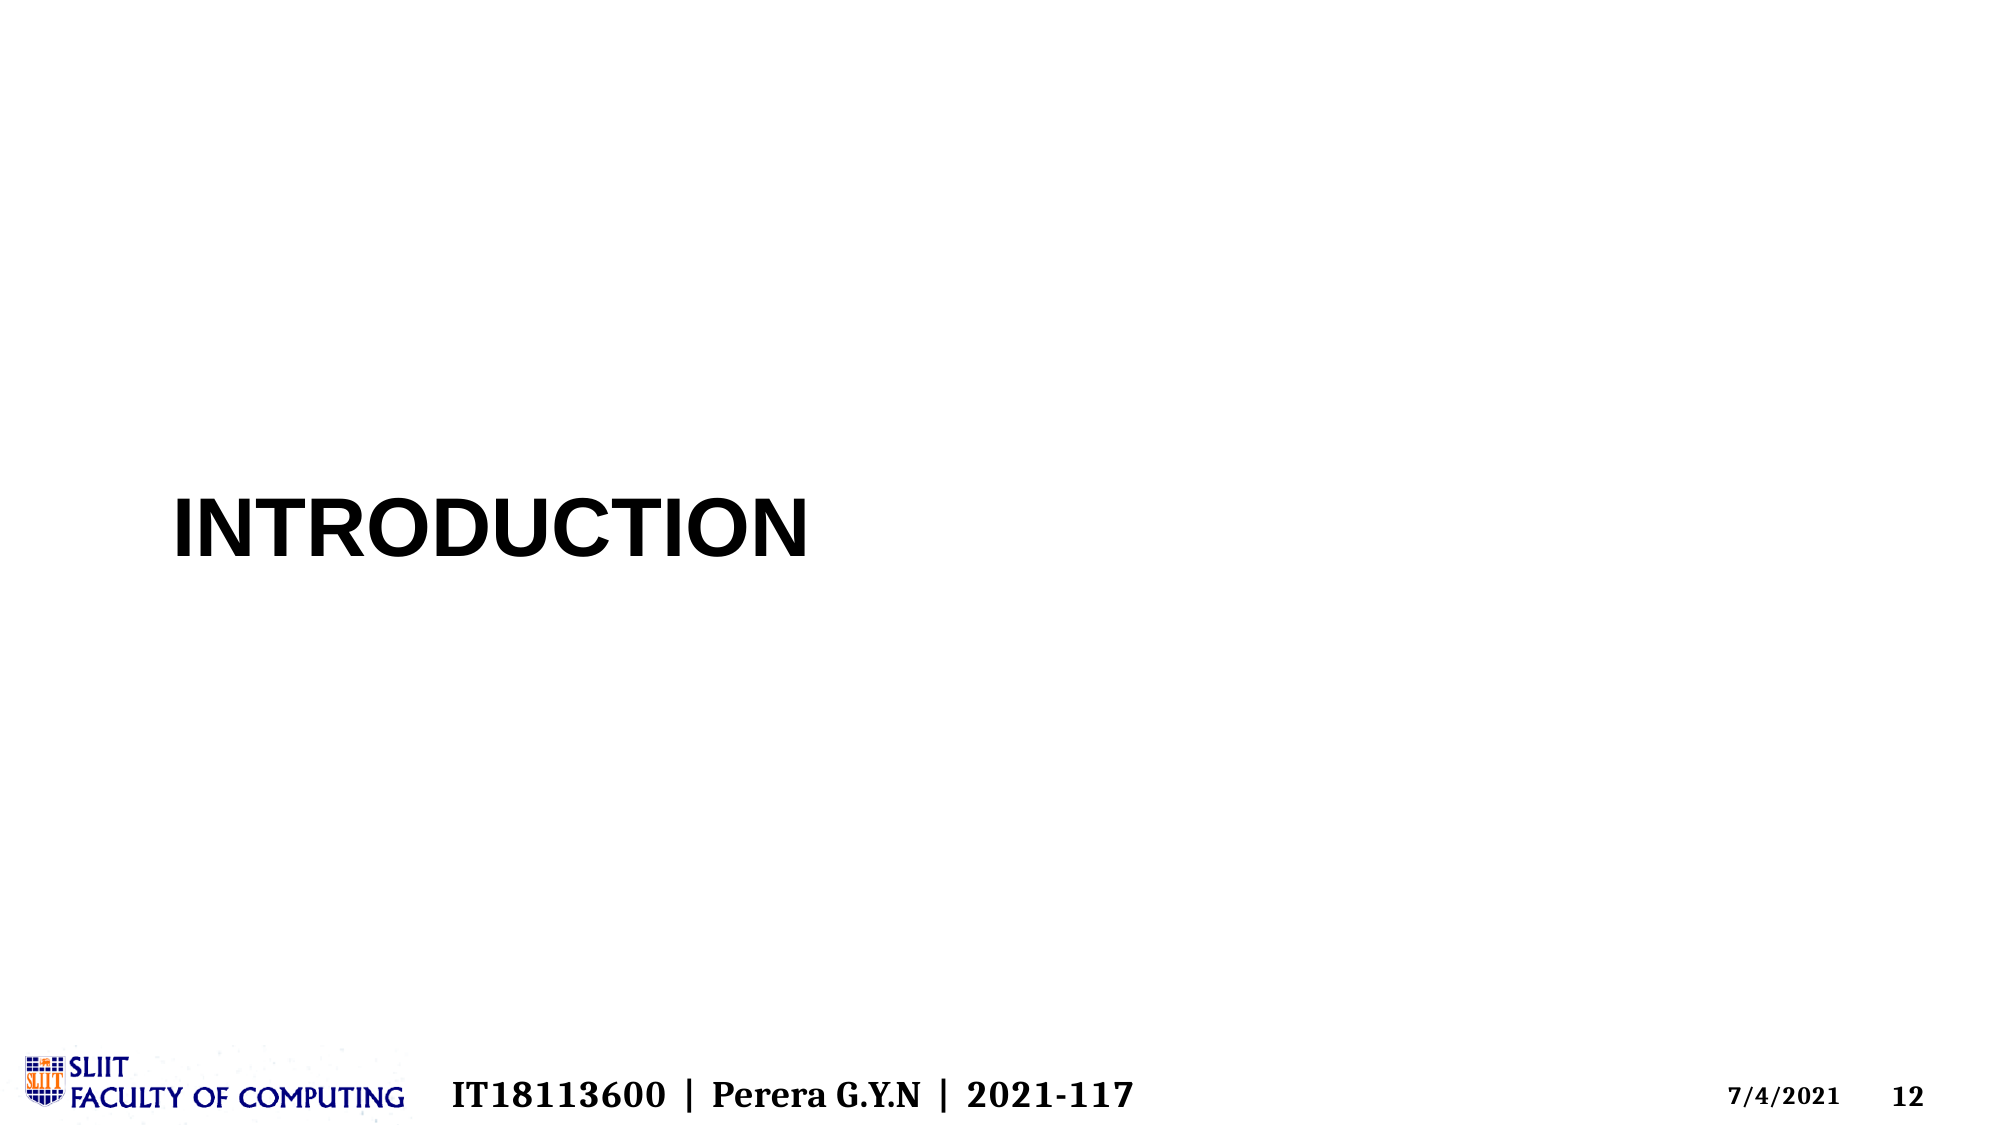

# Introduction
IT18113600  |  Perera G.Y.N  |  2021-117